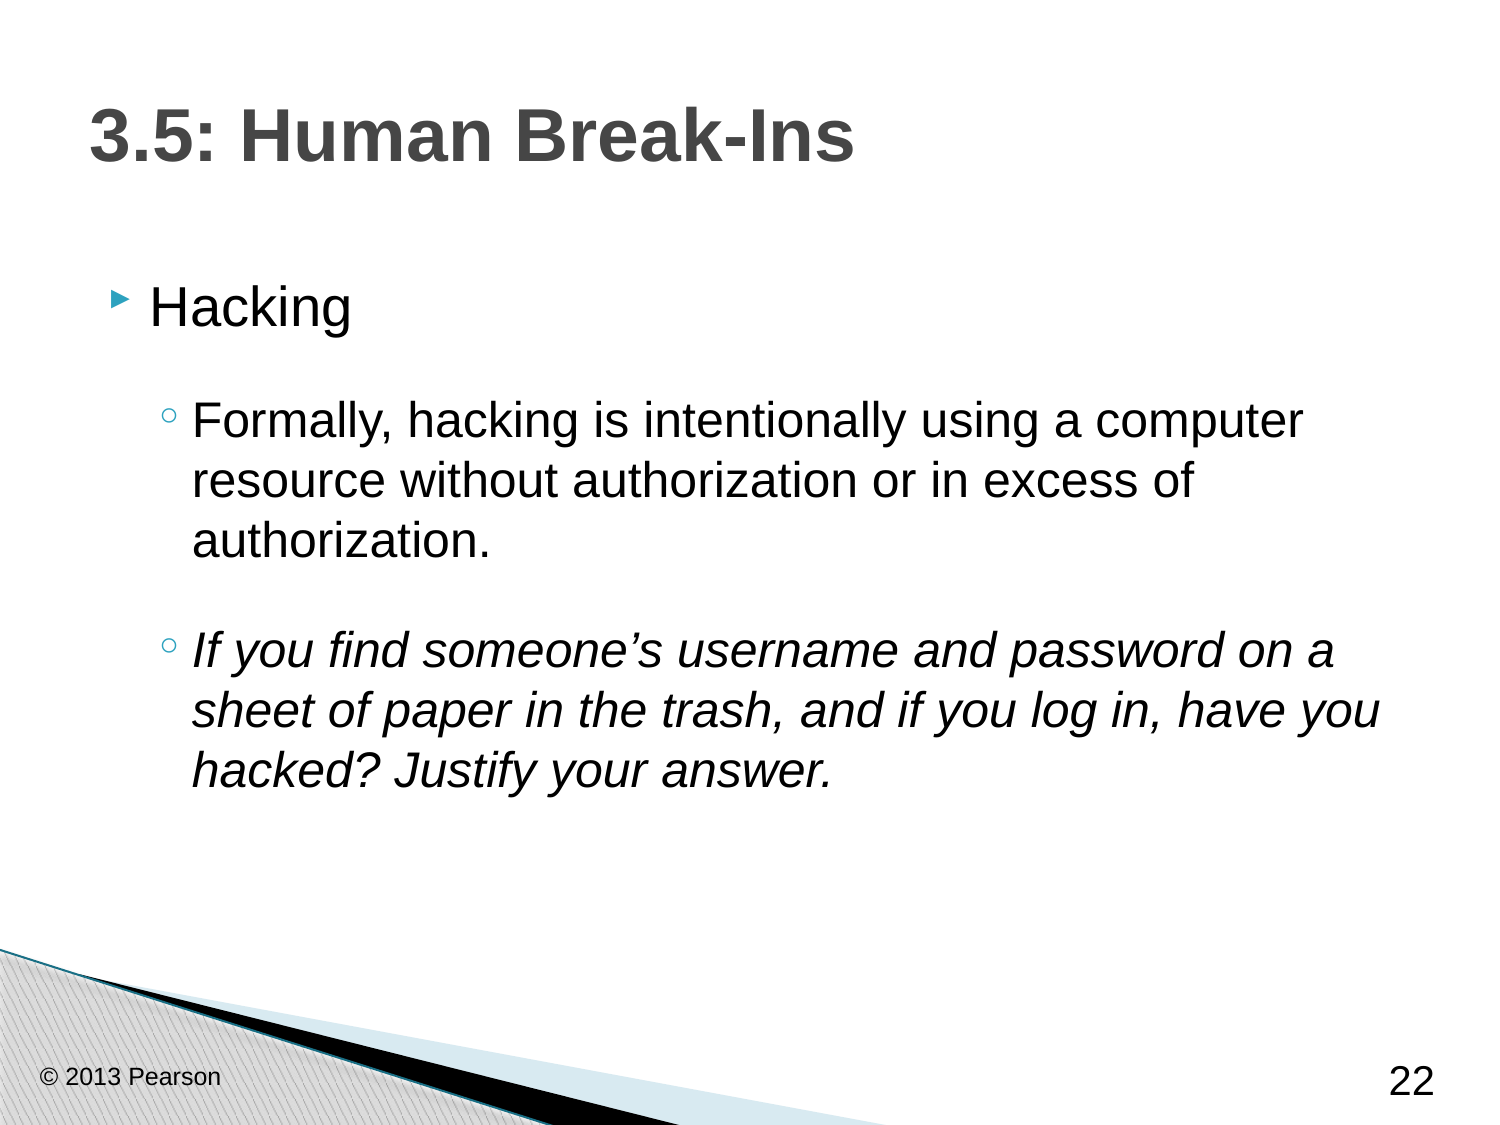

# 3.5: Human Break-Ins
Hacking
Formally, hacking is intentionally using a computer resource without authorization or in excess of authorization.
If you find someone’s username and password on a sheet of paper in the trash, and if you log in, have you hacked? Justify your answer.

© 2013 Pearson
22